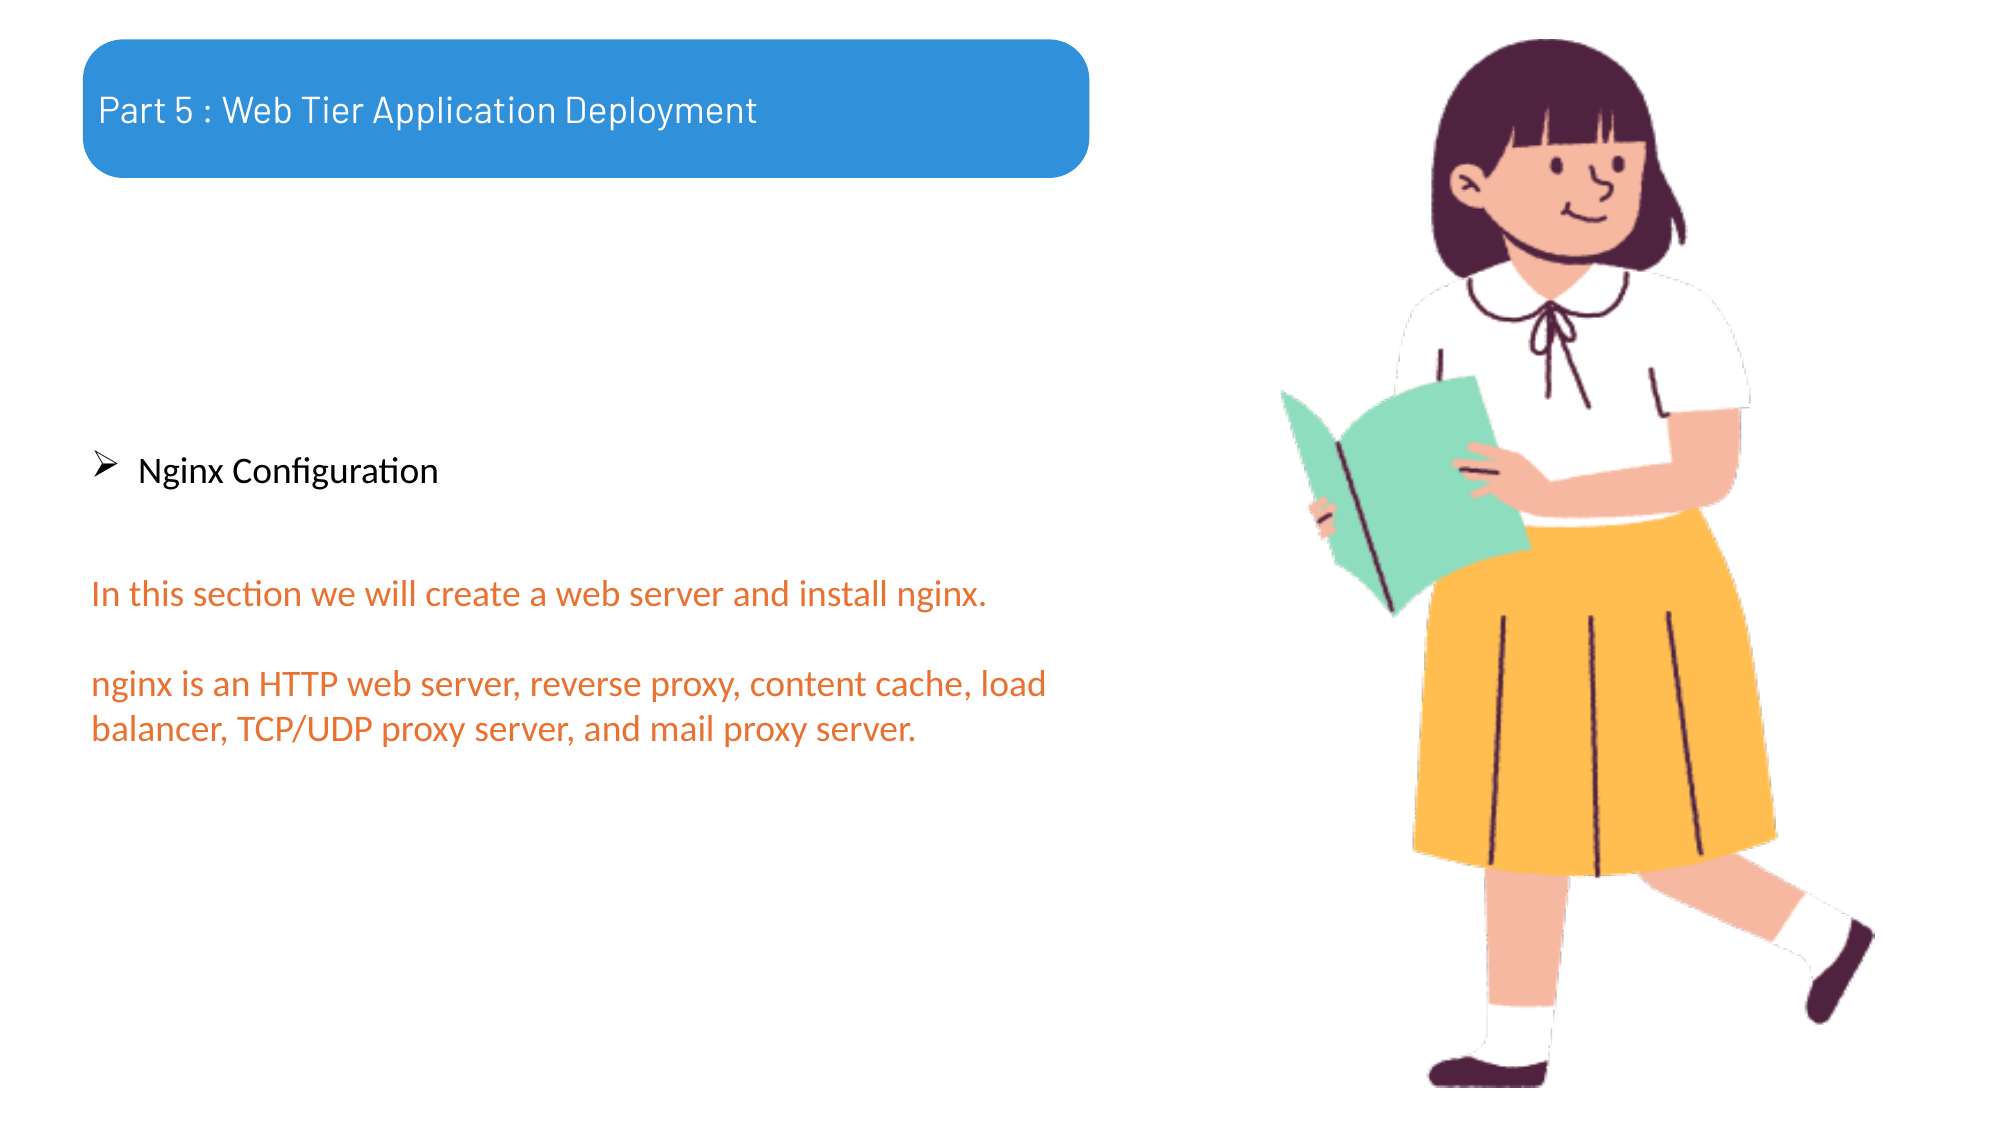

Part 5 : Web Tier Application Deployment
Nginx Configuration

In this section we will create a web server and install nginx.

nginx is an HTTP web server, reverse proxy, content cache, load balancer, TCP/UDP proxy server, and mail proxy server.